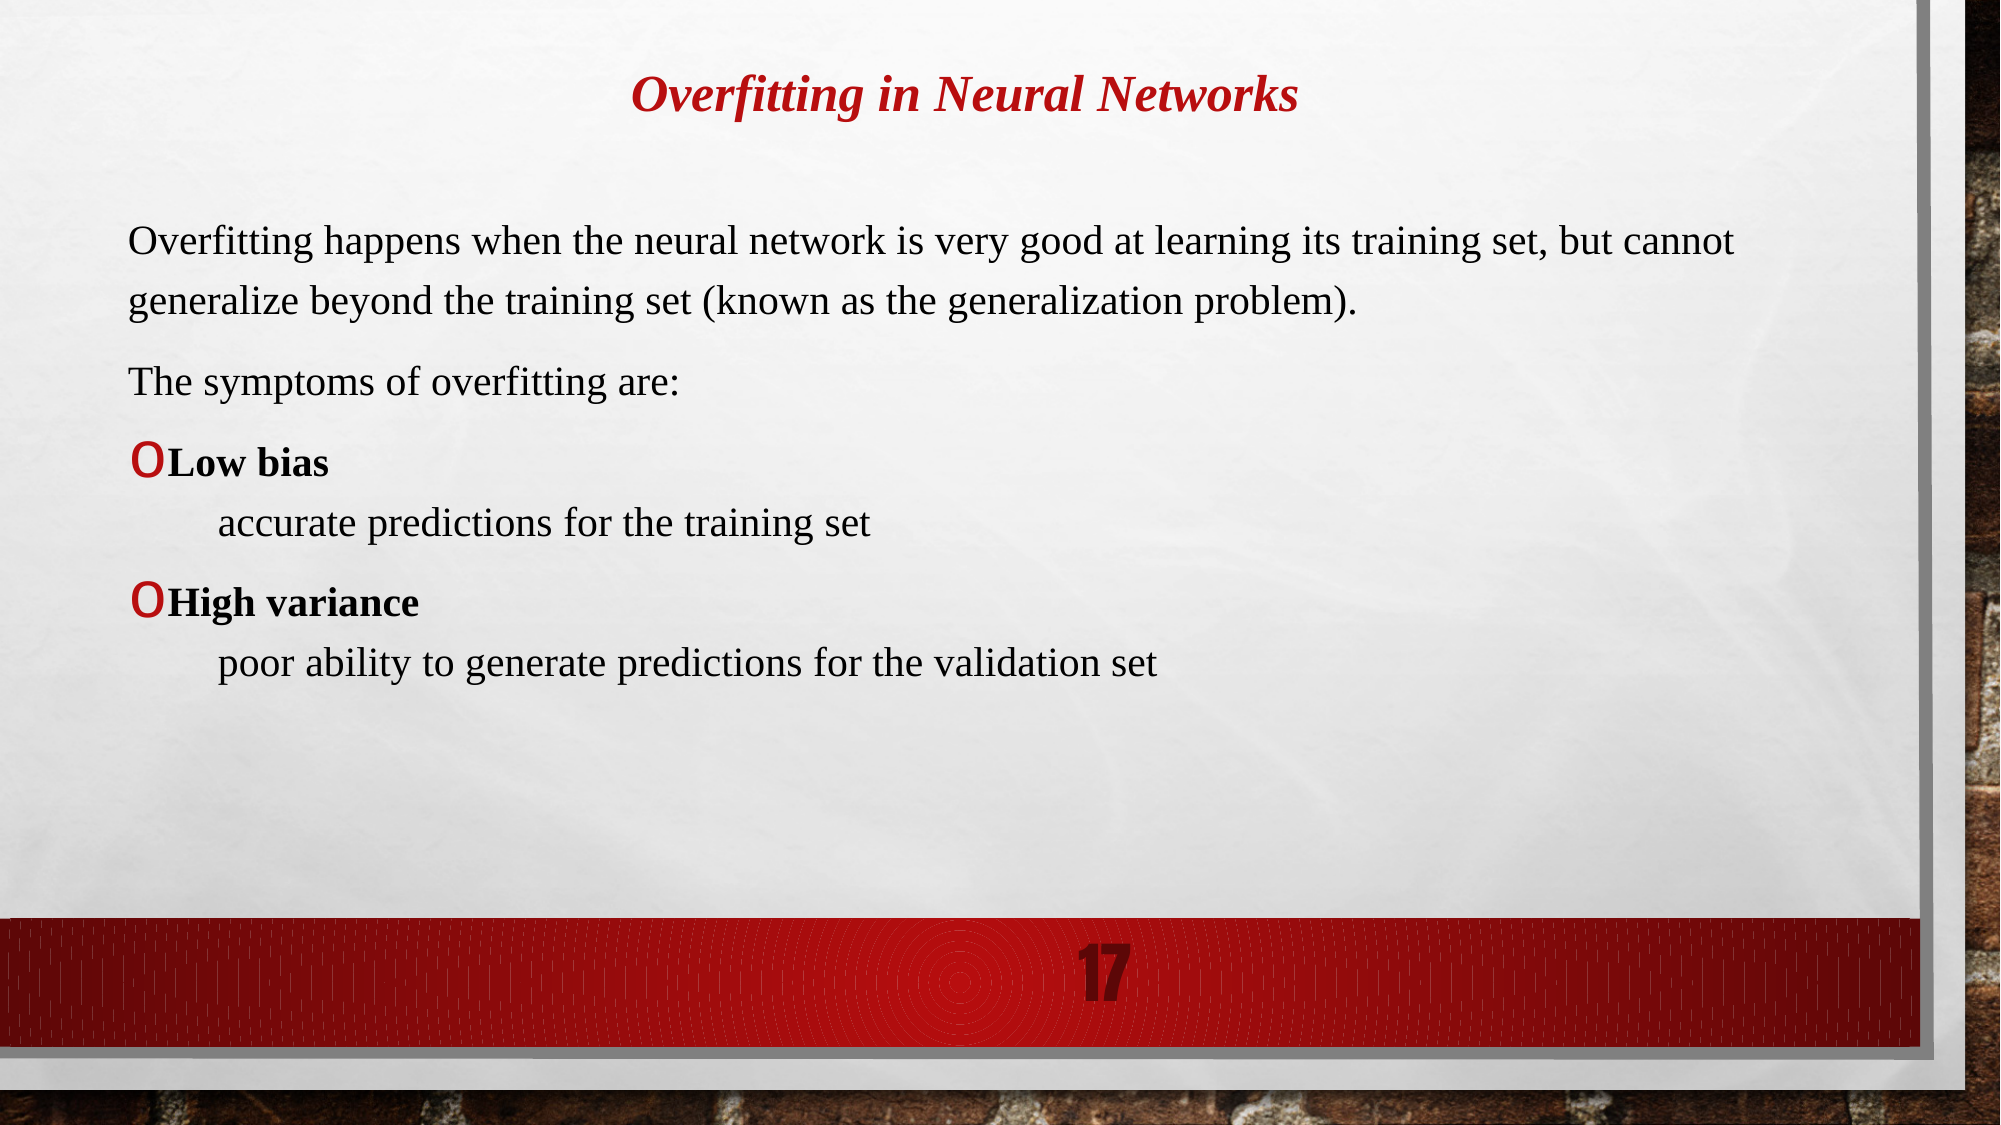

# Overfitting in Neural Networks
Overfitting happens when the neural network is very good at learning its training set, but cannot generalize beyond the training set (known as the generalization problem).
The symptoms of overfitting are:
Low bias
     accurate predictions for the training set
High variance
     poor ability to generate predictions for the validation set

17